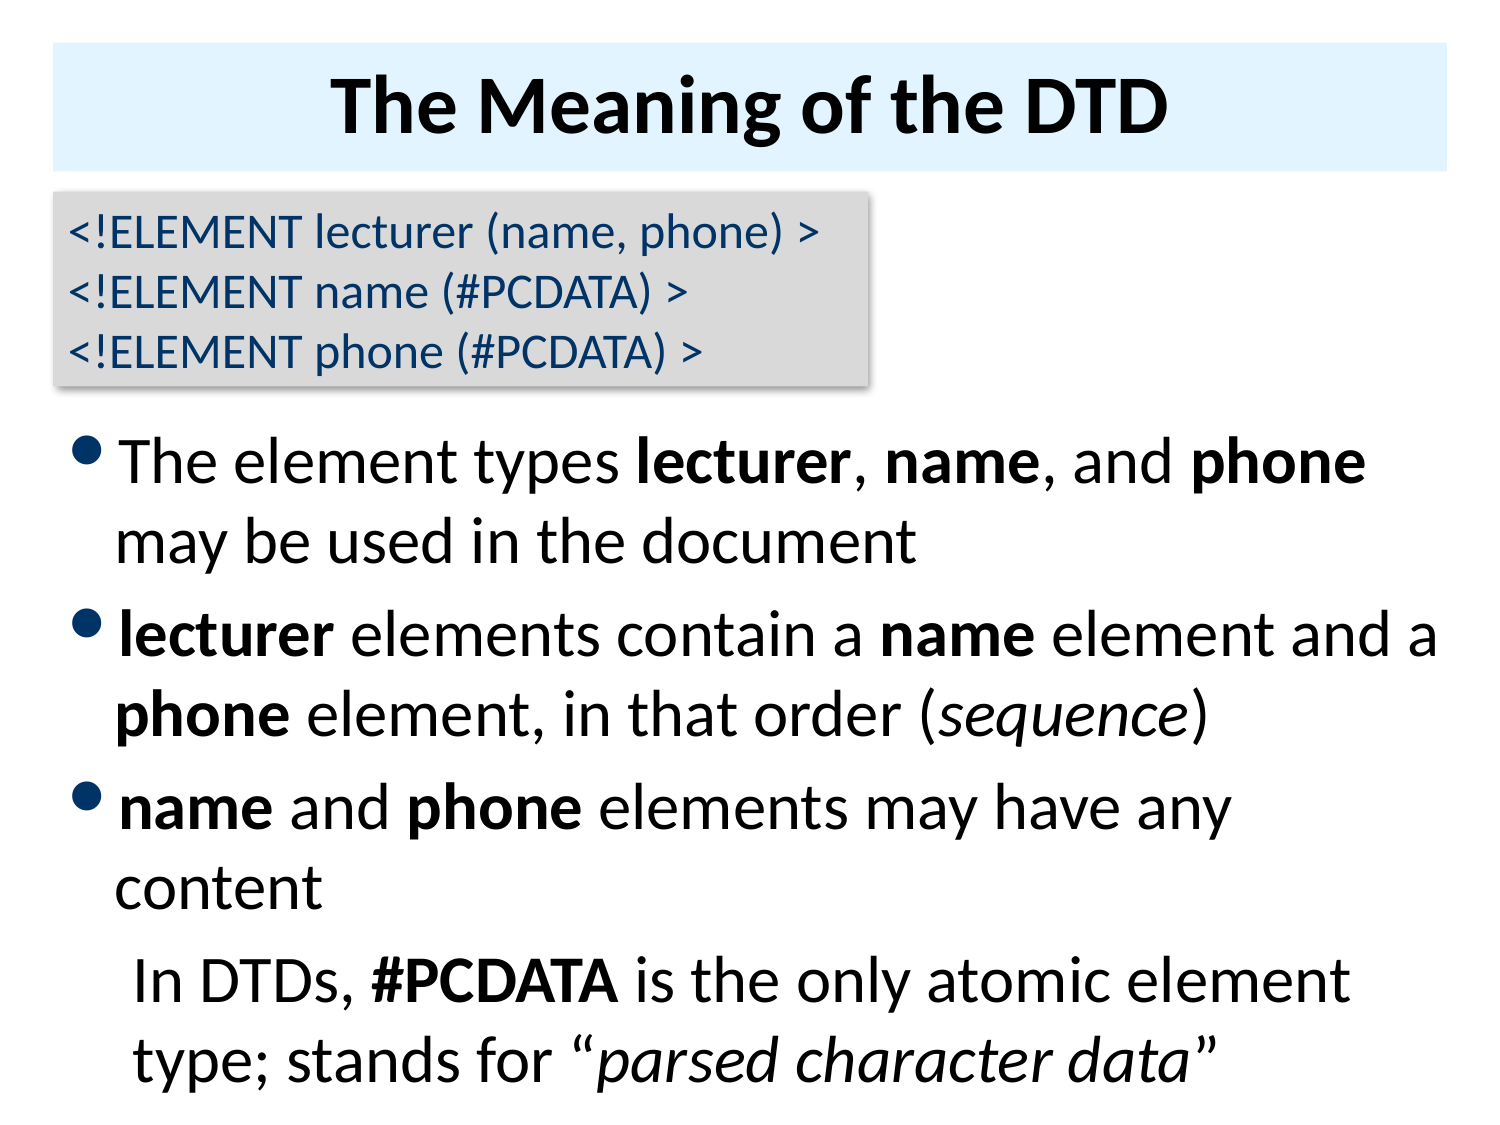

# The Meaning of the DTD
<!ELEMENT lecturer (name, phone) >
<!ELEMENT name (#PCDATA) >
<!ELEMENT phone (#PCDATA) >
The element types lecturer, name, and phone may be used in the document
lecturer elements contain a name element and a phone element, in that order (sequence)
name and phone elements may have any content
In DTDs, #PCDATA is the only atomic element type; stands for “parsed character data”